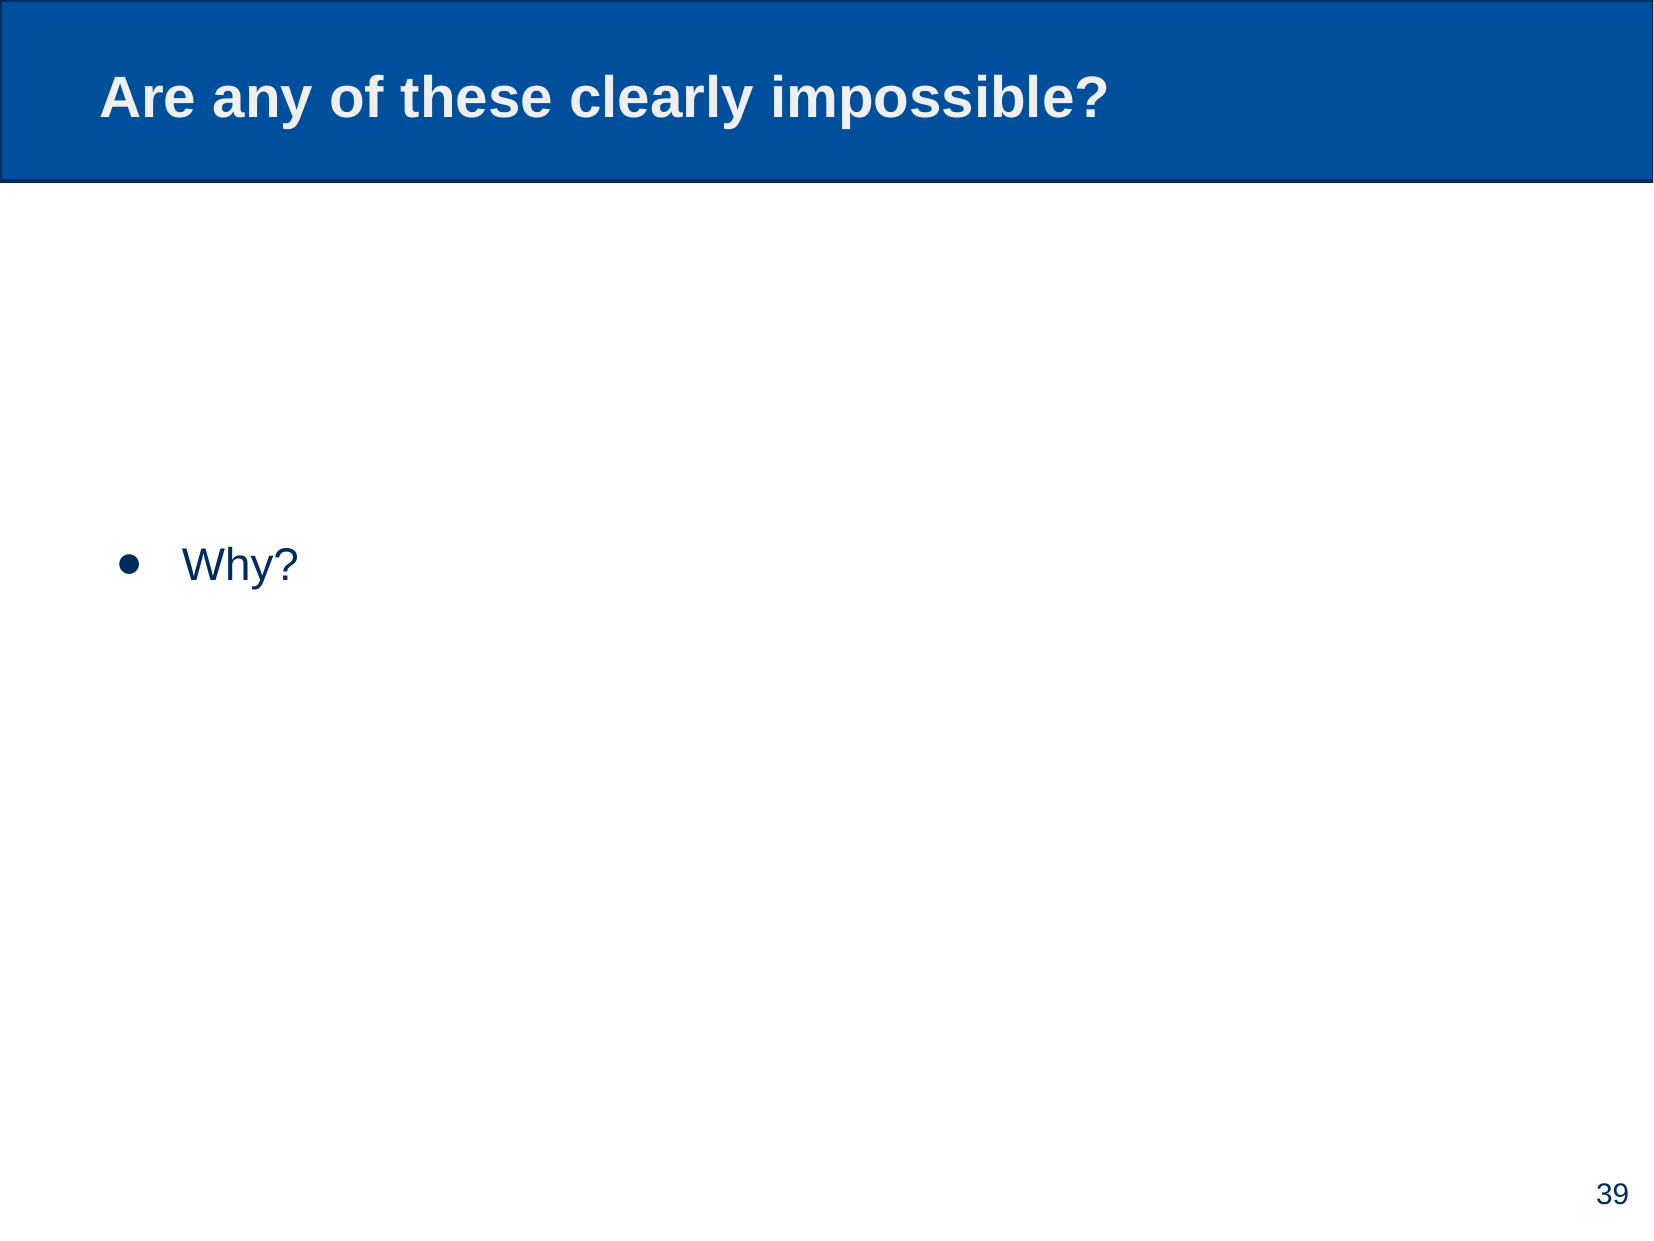

# Are any of these clearly impossible?
Why?
39